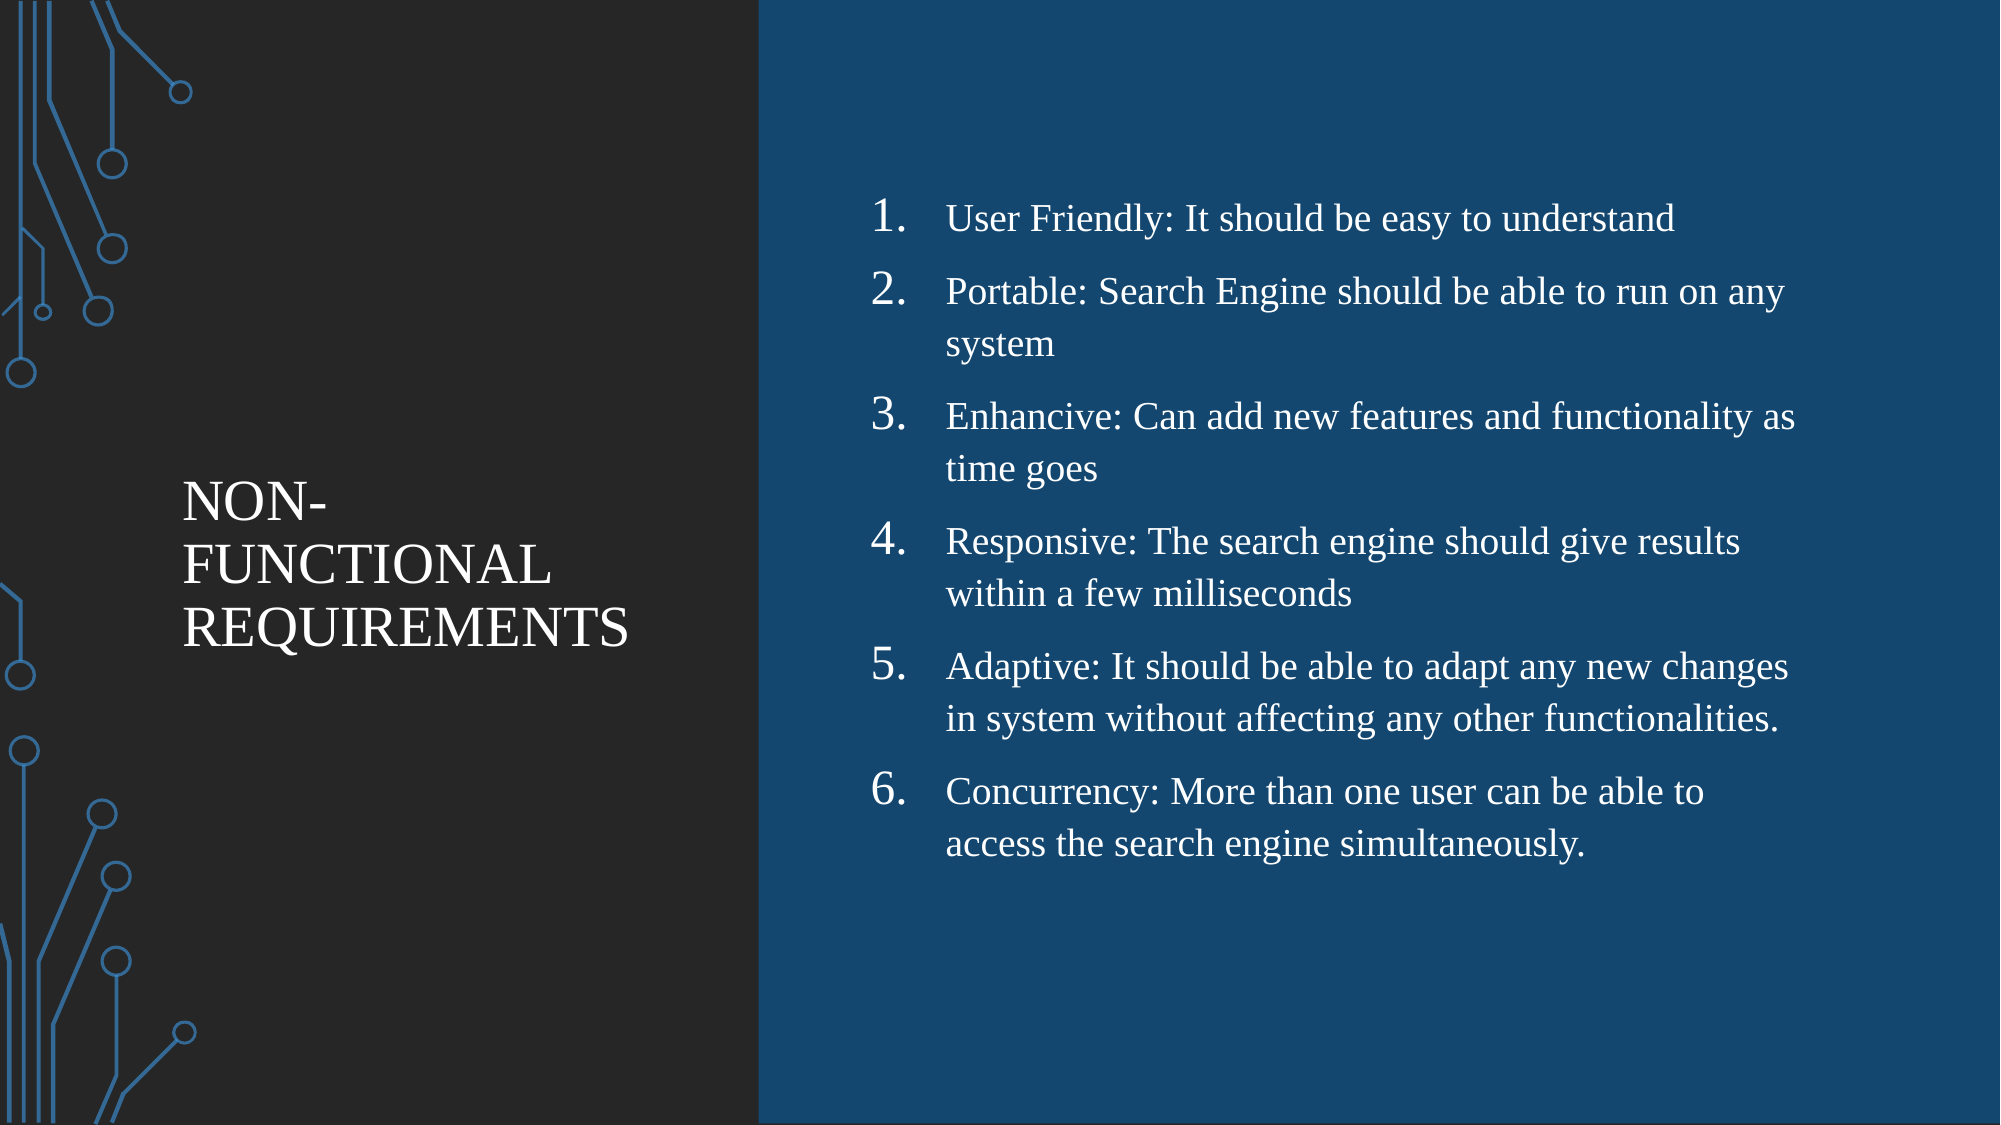

# Non-Functional Requirements
User Friendly: It should be easy to understand
Portable: Search Engine should be able to run on any system
Enhancive: Can add new features and functionality as time goes
Responsive: The search engine should give results within a few milliseconds
Adaptive: It should be able to adapt any new changes in system without affecting any other functionalities.
Concurrency: More than one user can be able to access the search engine simultaneously.